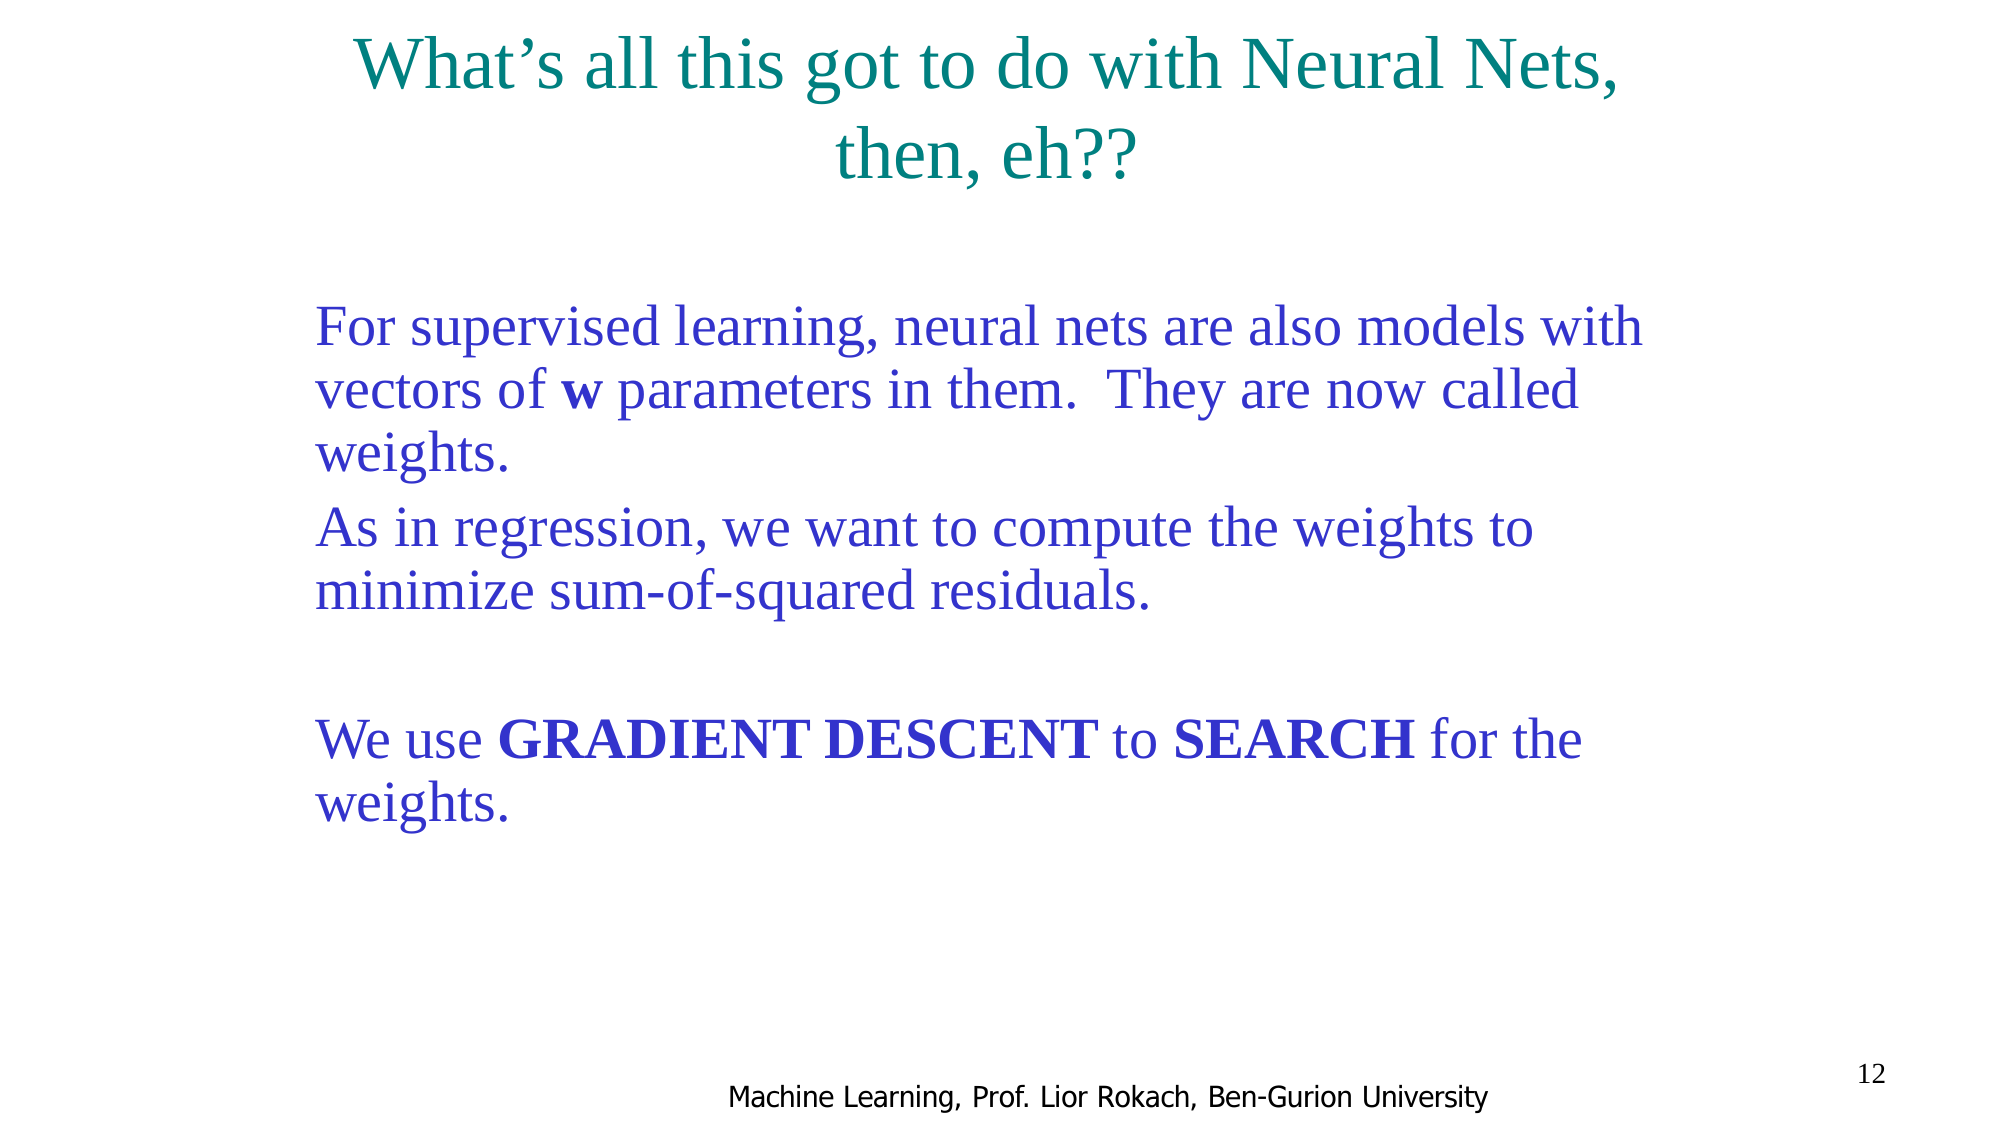

# What’s all this got to do with Neural Nets, then, eh??
For supervised learning, neural nets are also models with vectors of w parameters in them.  They are now called weights.
As in regression, we want to compute the weights to minimize sum-of-squared residuals.

We use GRADIENT DESCENT to SEARCH for the weights.
12
Machine Learning, Prof. Lior Rokach, Ben-Gurion University